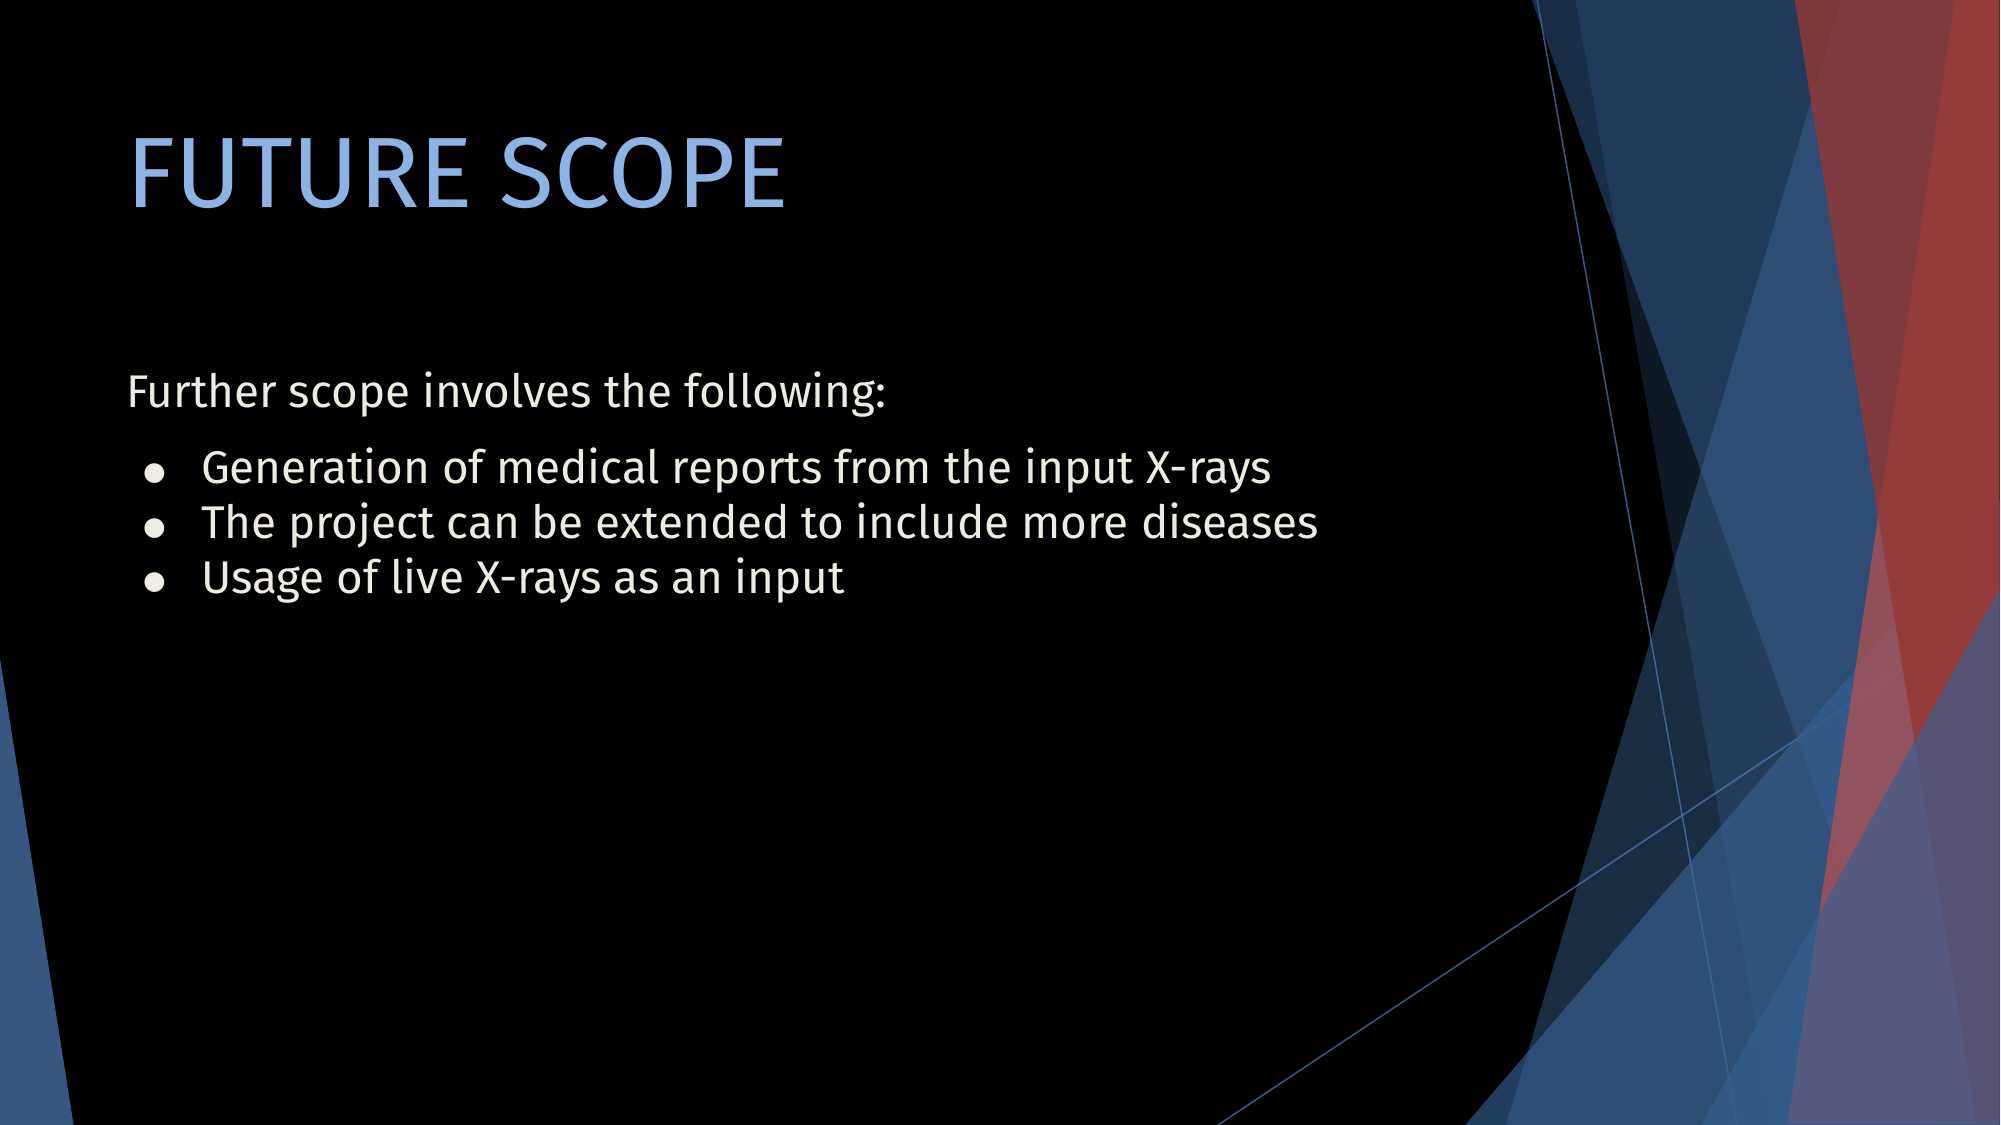

# FUTURE SCOPE
Further scope involves the following:
Generation of medical reports from the input X-rays
The project can be extended to include more diseases
Usage of live X-rays as an input